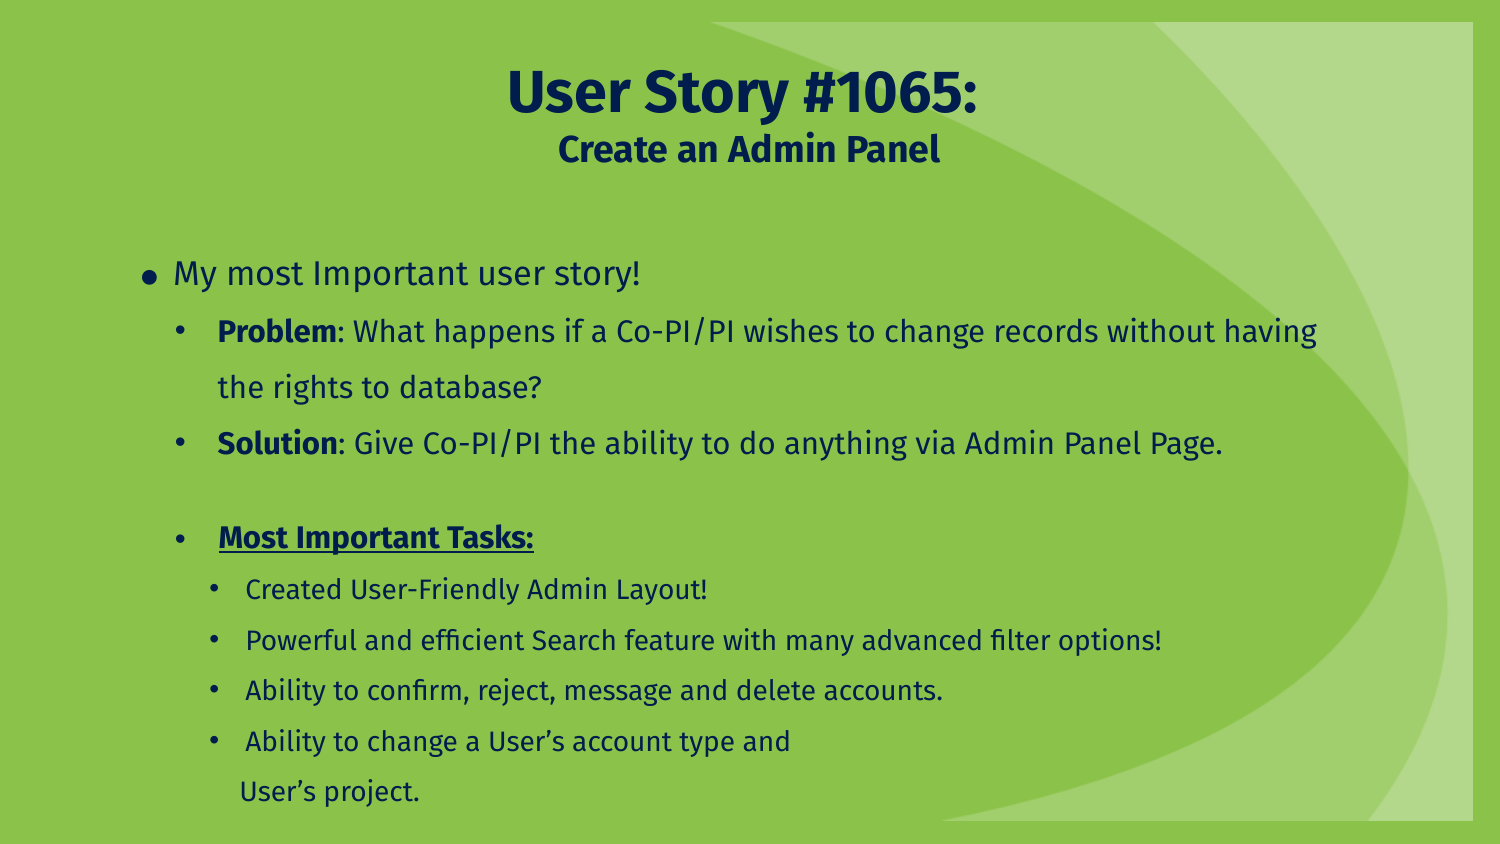

# User Story #1065: Create an Admin Panel
My most Important user story!
Problem: What happens if a Co-PI/PI wishes to change records without having the rights to database?
Solution: Give Co-PI/PI the ability to do anything via Admin Panel Page.

 Most Important Tasks:
Created User-Friendly Admin Layout!
Powerful and efficient Search feature with many advanced filter options!
Ability to confirm, reject, message and delete accounts.
Ability to change a User’s account type and
    User’s project.